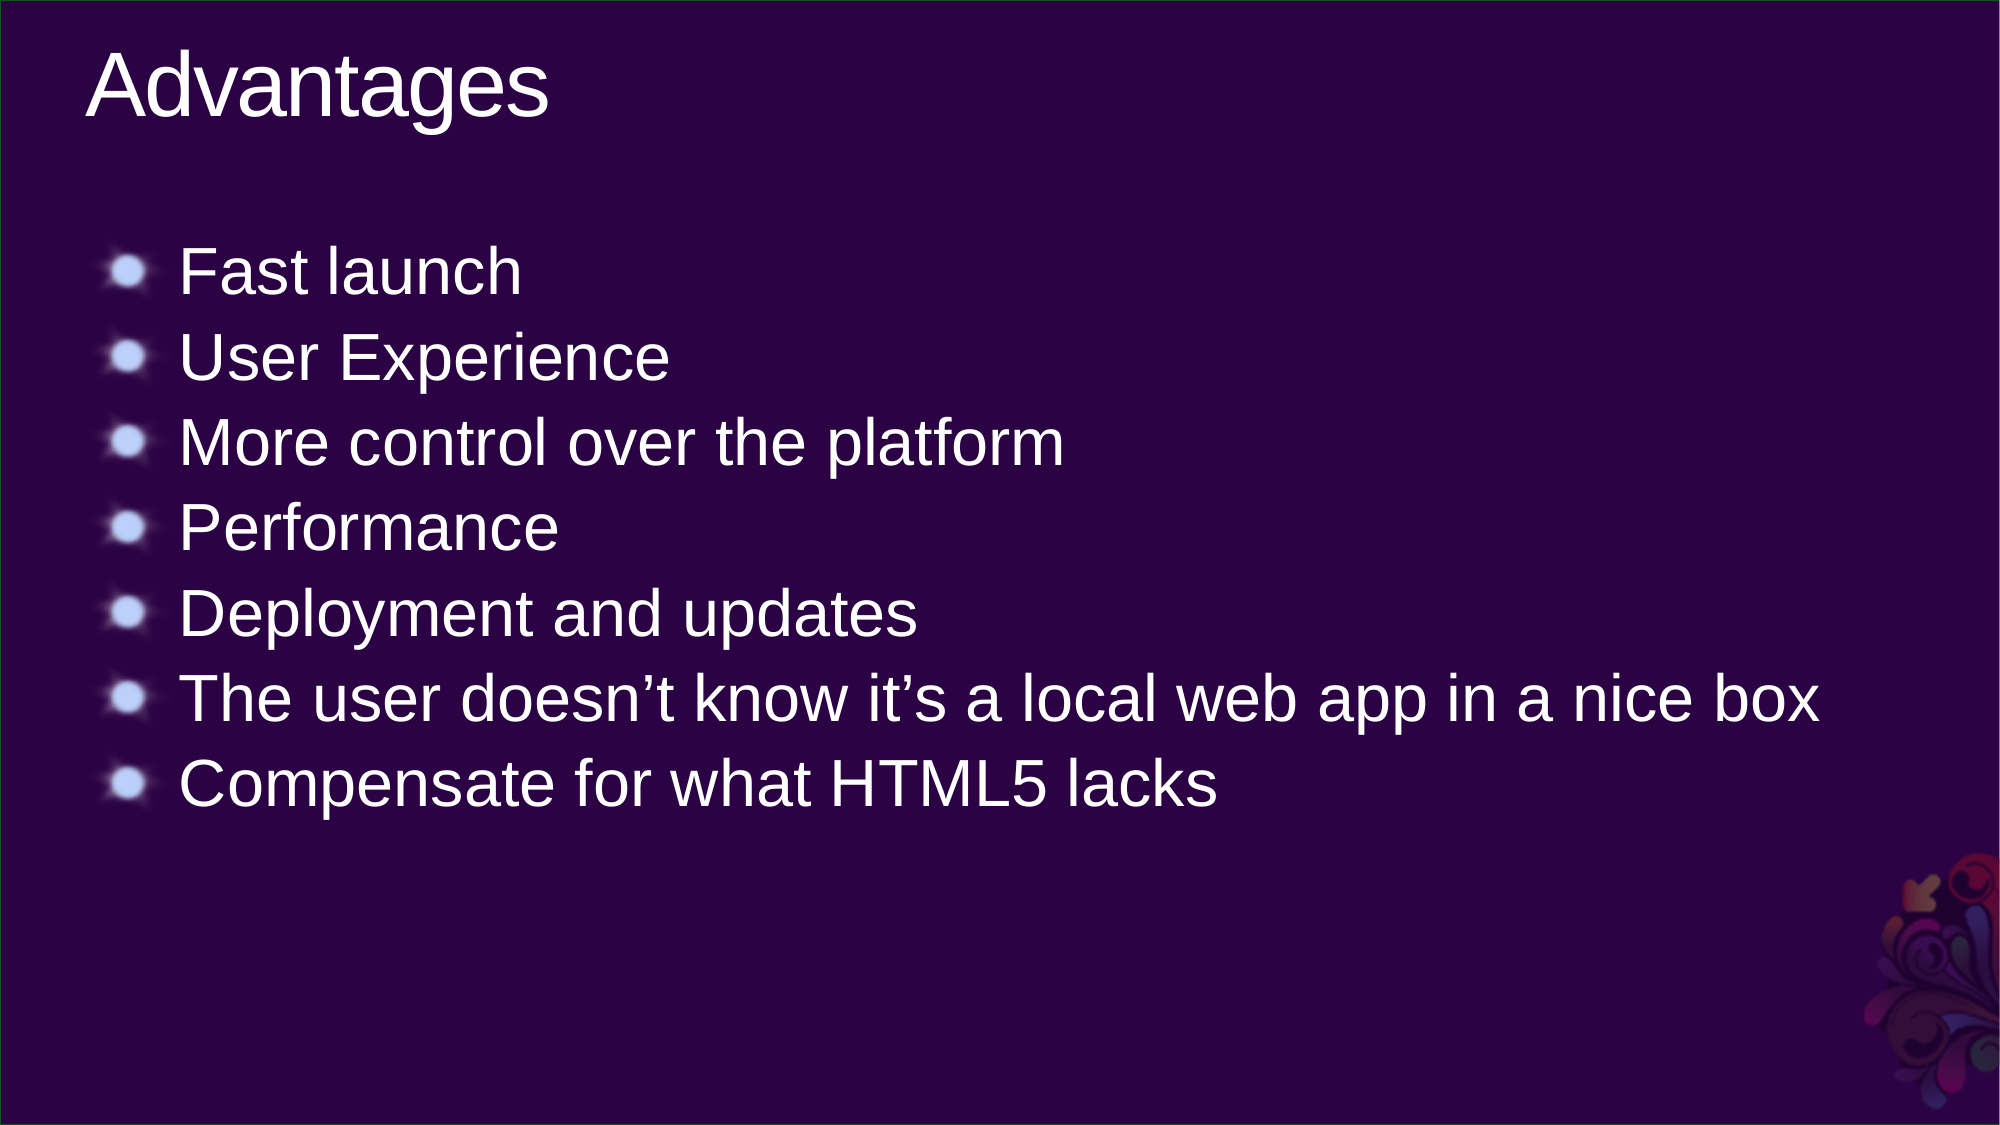

# Advantages
Fast launch
User Experience
More control over the platform
Performance
Deployment and updates
The user doesn’t know it’s a local web app in a nice box
Compensate for what HTML5 lacks